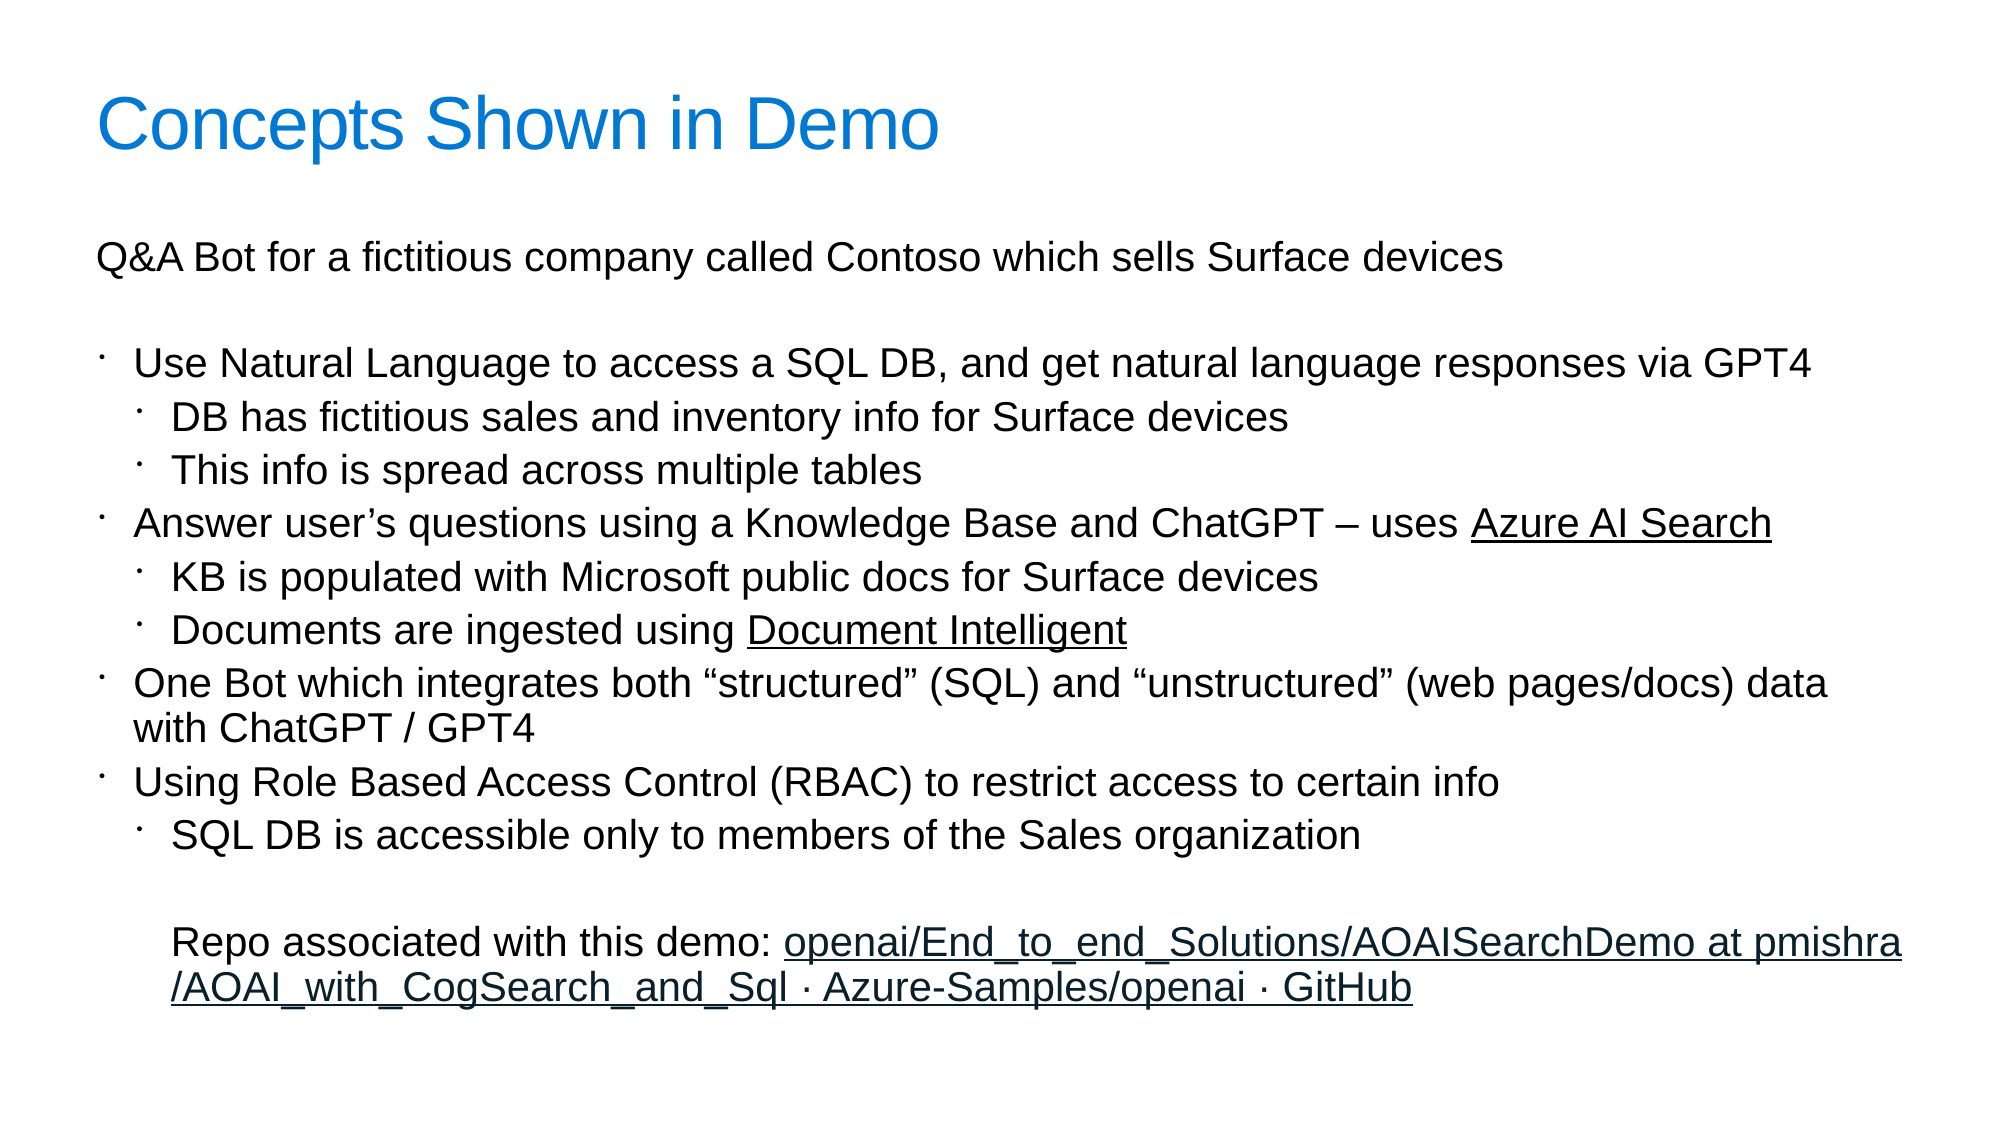

# Concepts Shown in Demo
Q&A Bot for a fictitious company called Contoso which sells Surface devices

Use Natural Language to access a SQL DB, and get natural language responses via GPT4
DB has fictitious sales and inventory info for Surface devices
This info is spread across multiple tables
Answer user’s questions using a Knowledge Base and ChatGPT – uses Azure AI Search
KB is populated with Microsoft public docs for Surface devices
Documents are ingested using Document Intelligent
One Bot which integrates both “structured” (SQL) and “unstructured” (web pages/docs) data with ChatGPT / GPT4
Using Role Based Access Control (RBAC) to restrict access to certain info
SQL DB is accessible only to members of the Sales organization

Repo associated with this demo: openai/End_to_end_Solutions/AOAISearchDemo at pmishra/AOAI_with_CogSearch_and_Sql · Azure-Samples/openai · GitHub